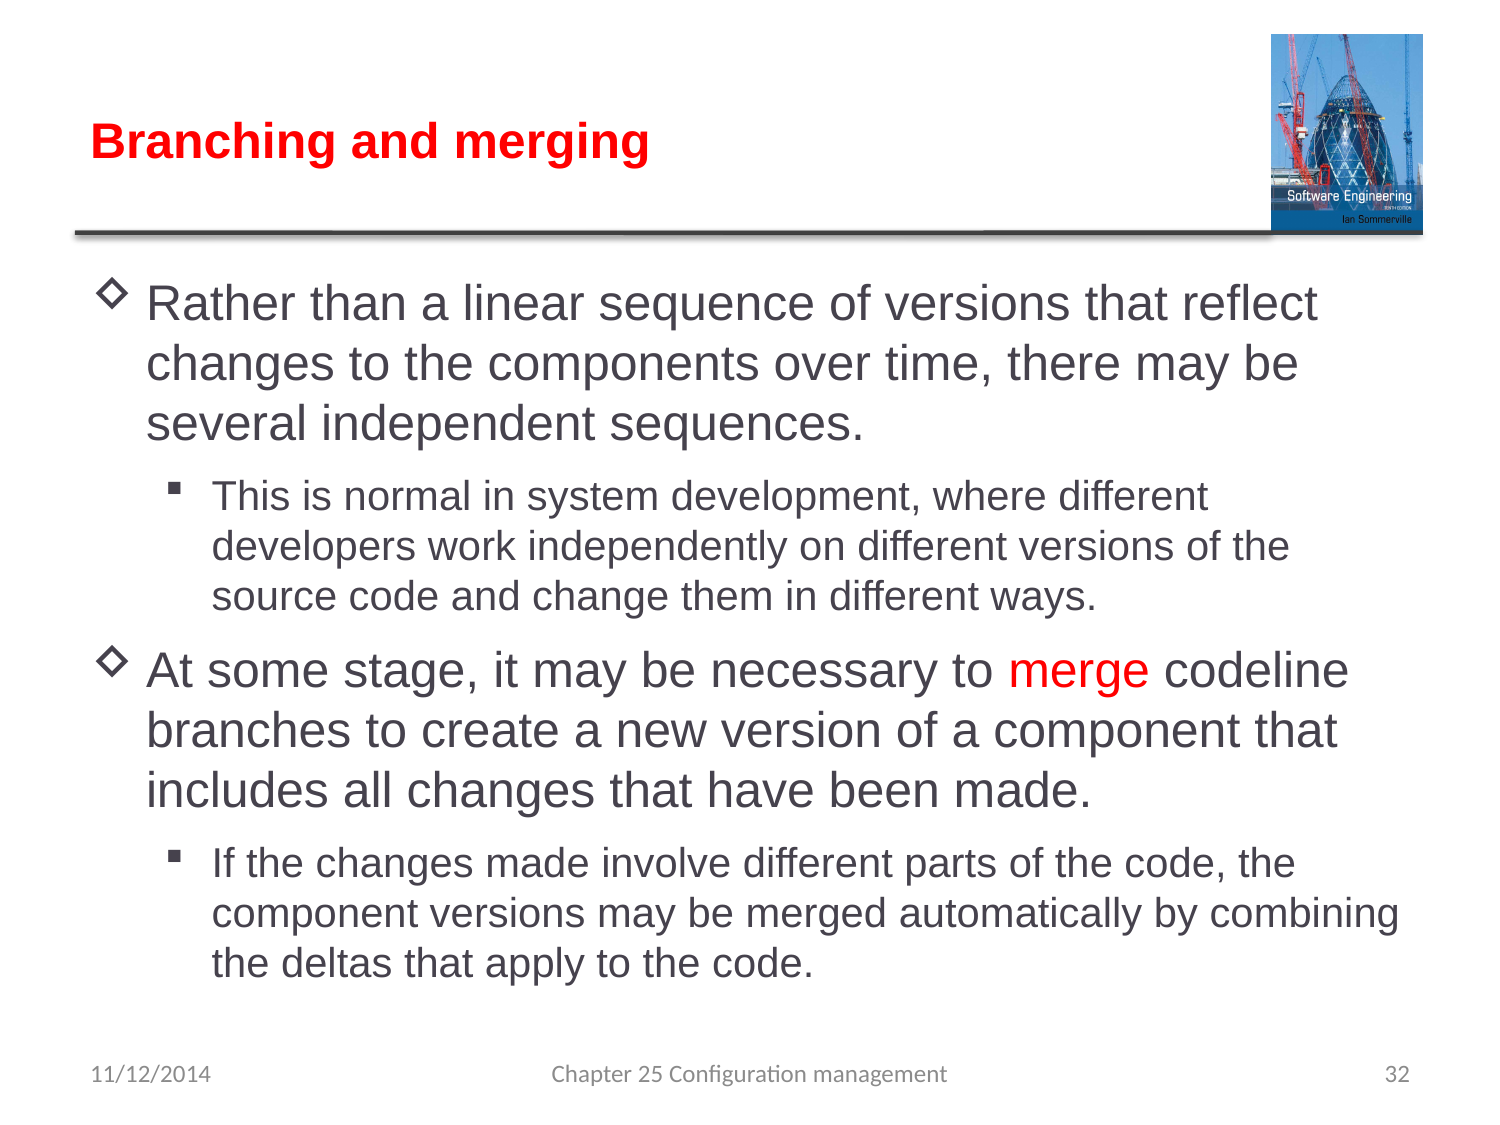

# Branching and merging
Rather than a linear sequence of versions that reflect changes to the components over time, there may be several independent sequences.
This is normal in system development, where different developers work independently on different versions of the source code and change them in different ways.
At some stage, it may be necessary to merge codeline branches to create a new version of a component that includes all changes that have been made.
If the changes made involve different parts of the code, the component versions may be merged automatically by combining the deltas that apply to the code.
11/12/2014
Chapter 25 Configuration management
32